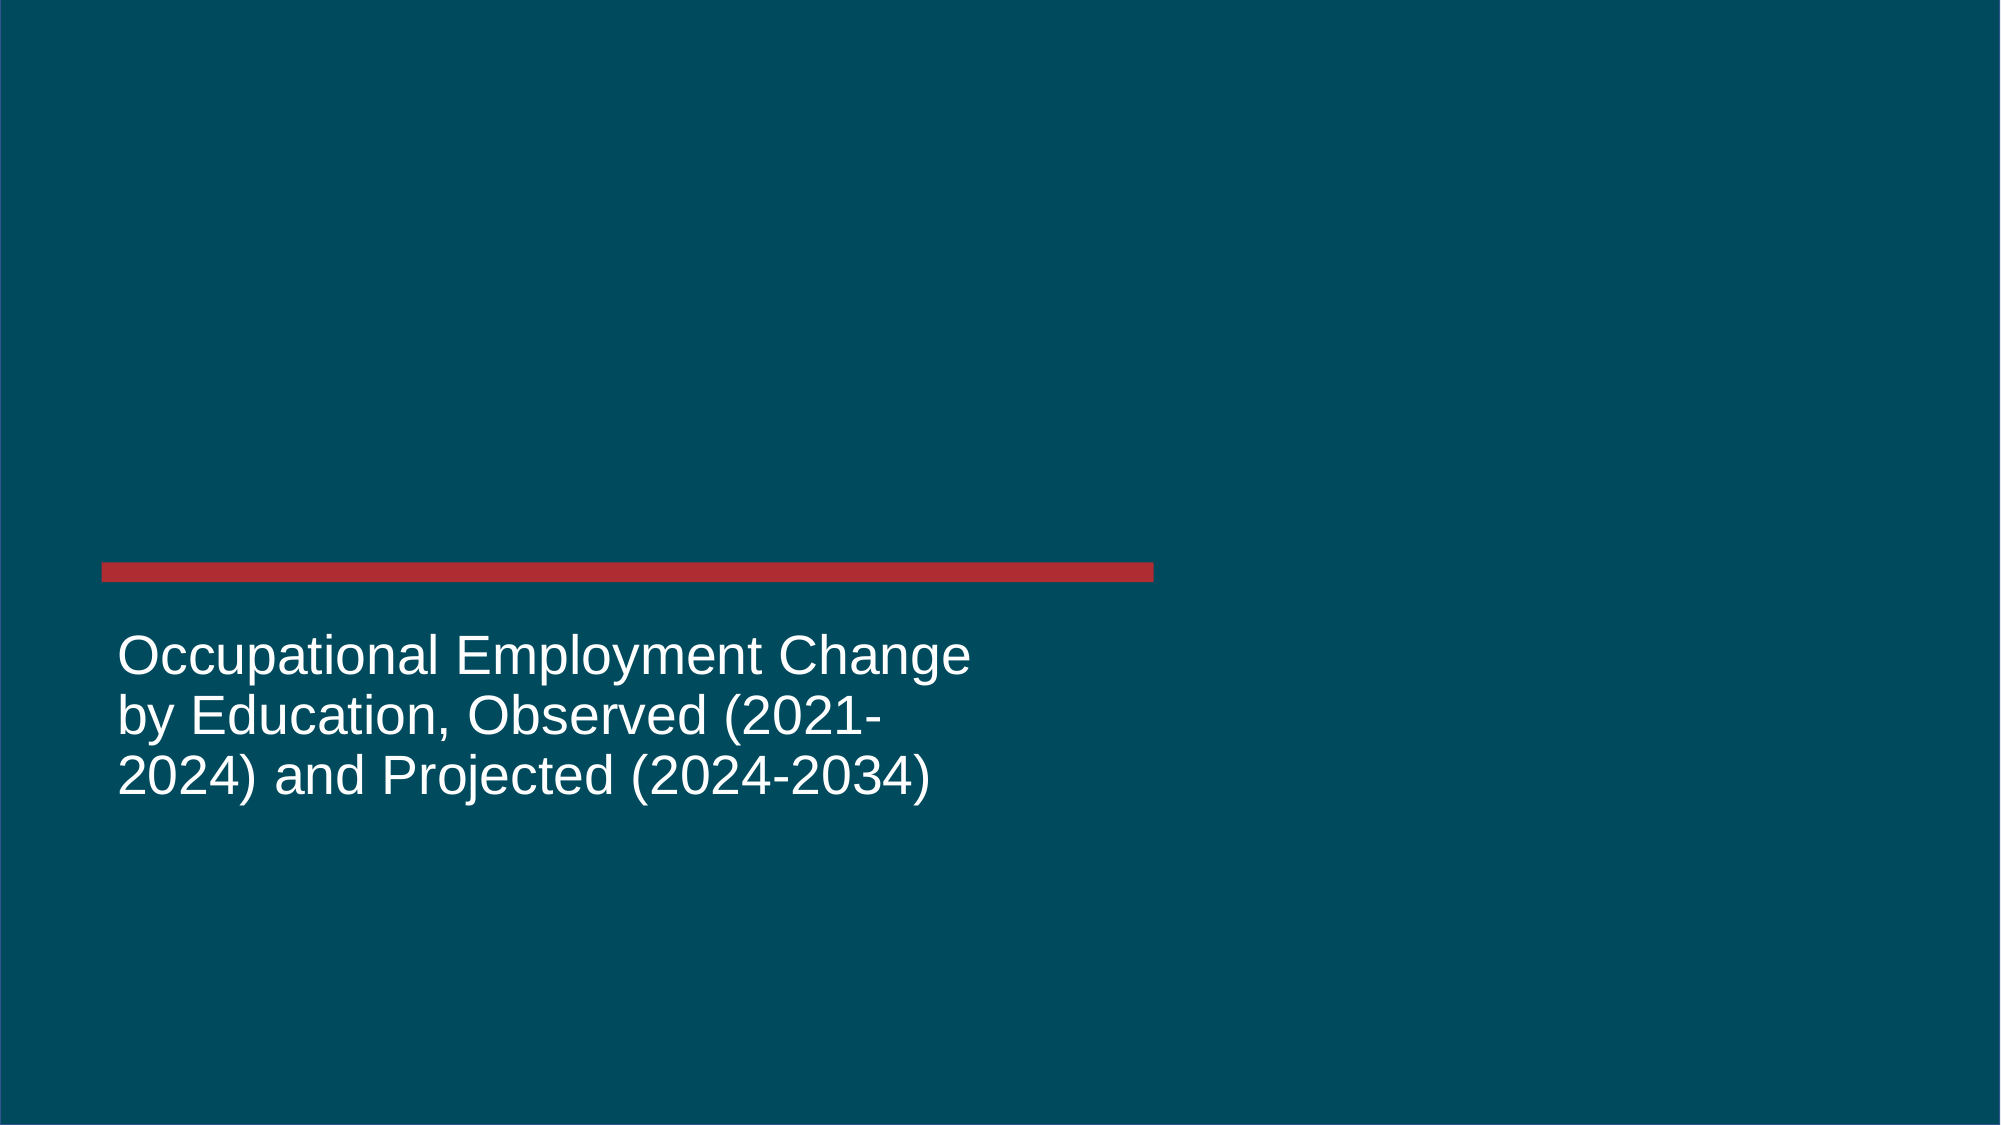

# Occupational Employment Change by Education, Observed (2021-2024) and Projected (2024-2034)